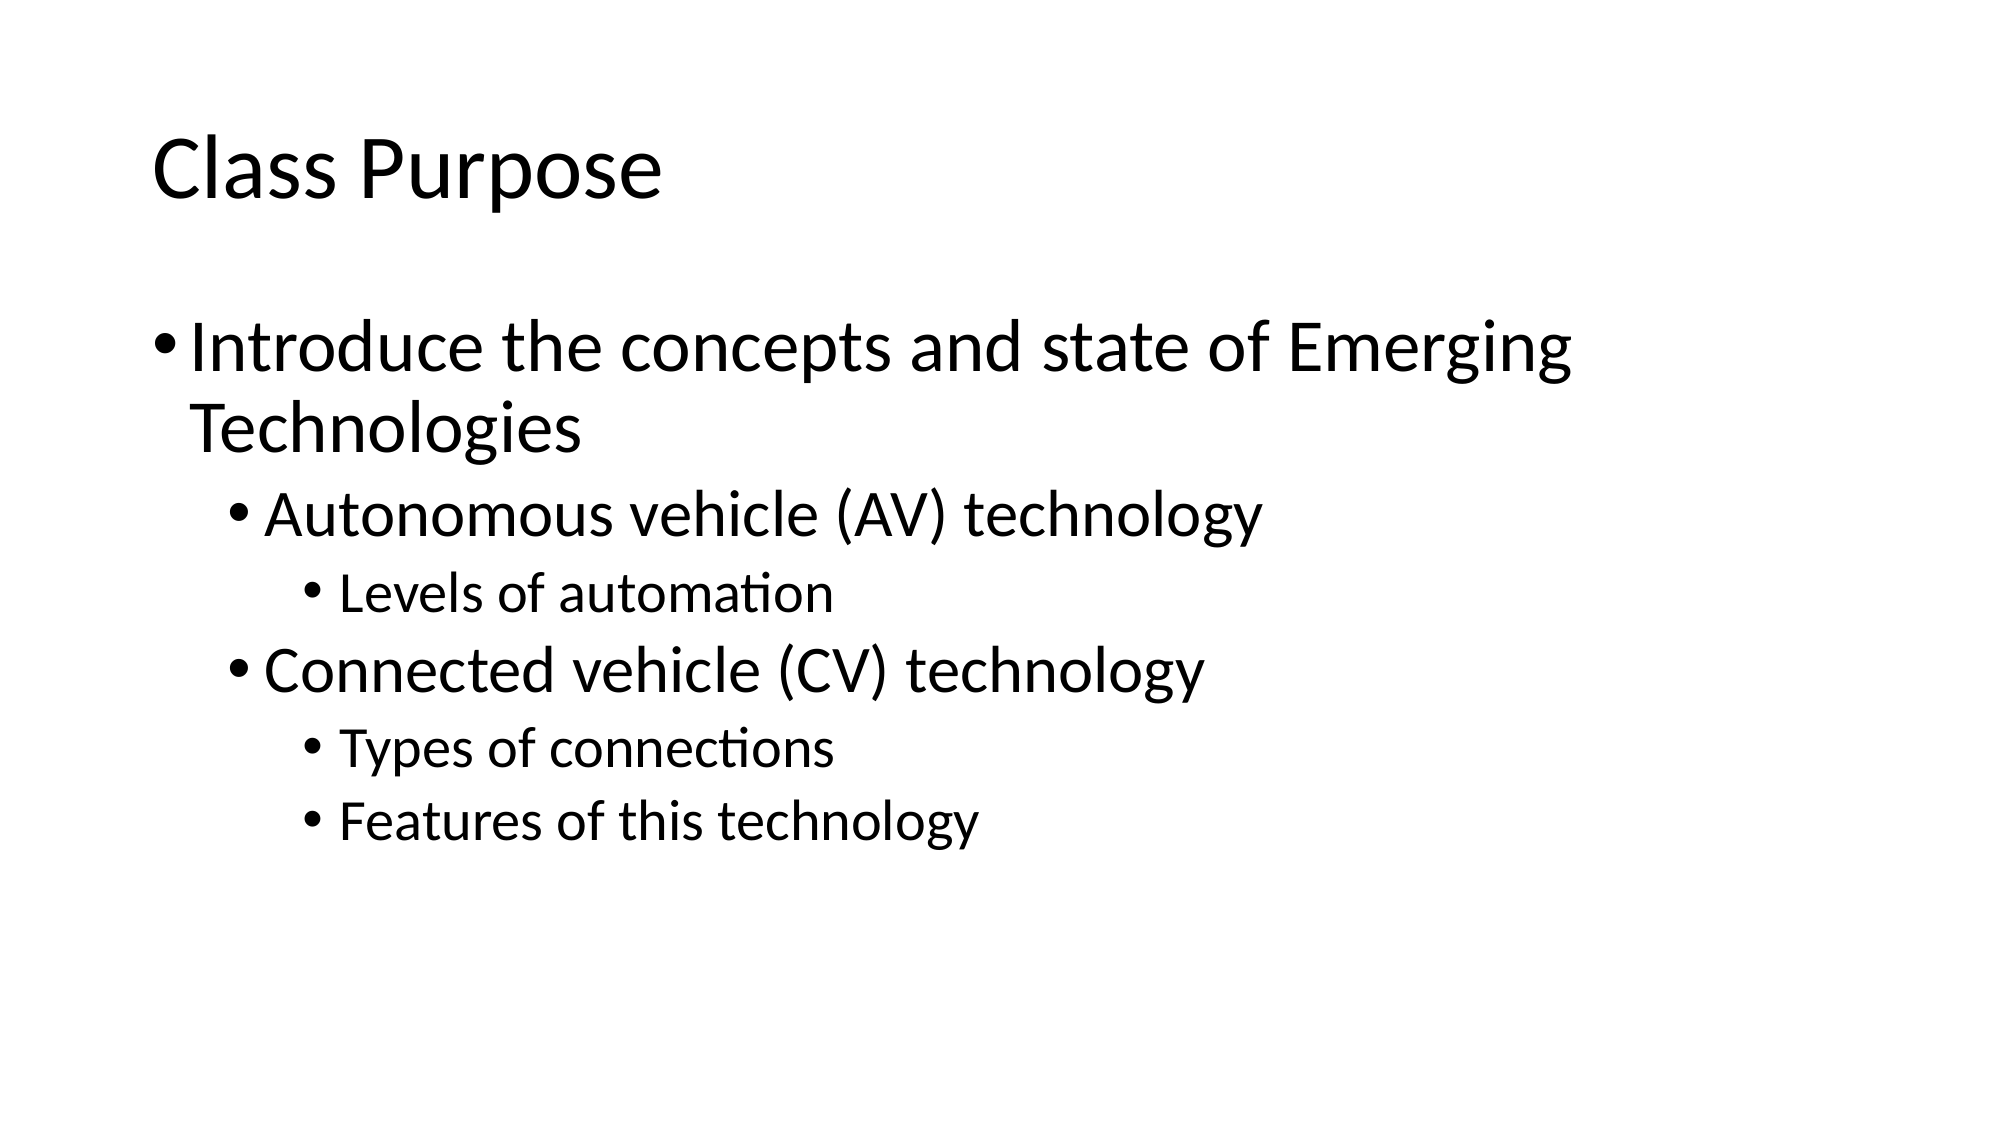

# Class Purpose
Introduce the concepts and state of Emerging Technologies
Autonomous vehicle (AV) technology
Levels of automation
Connected vehicle (CV) technology
Types of connections
Features of this technology